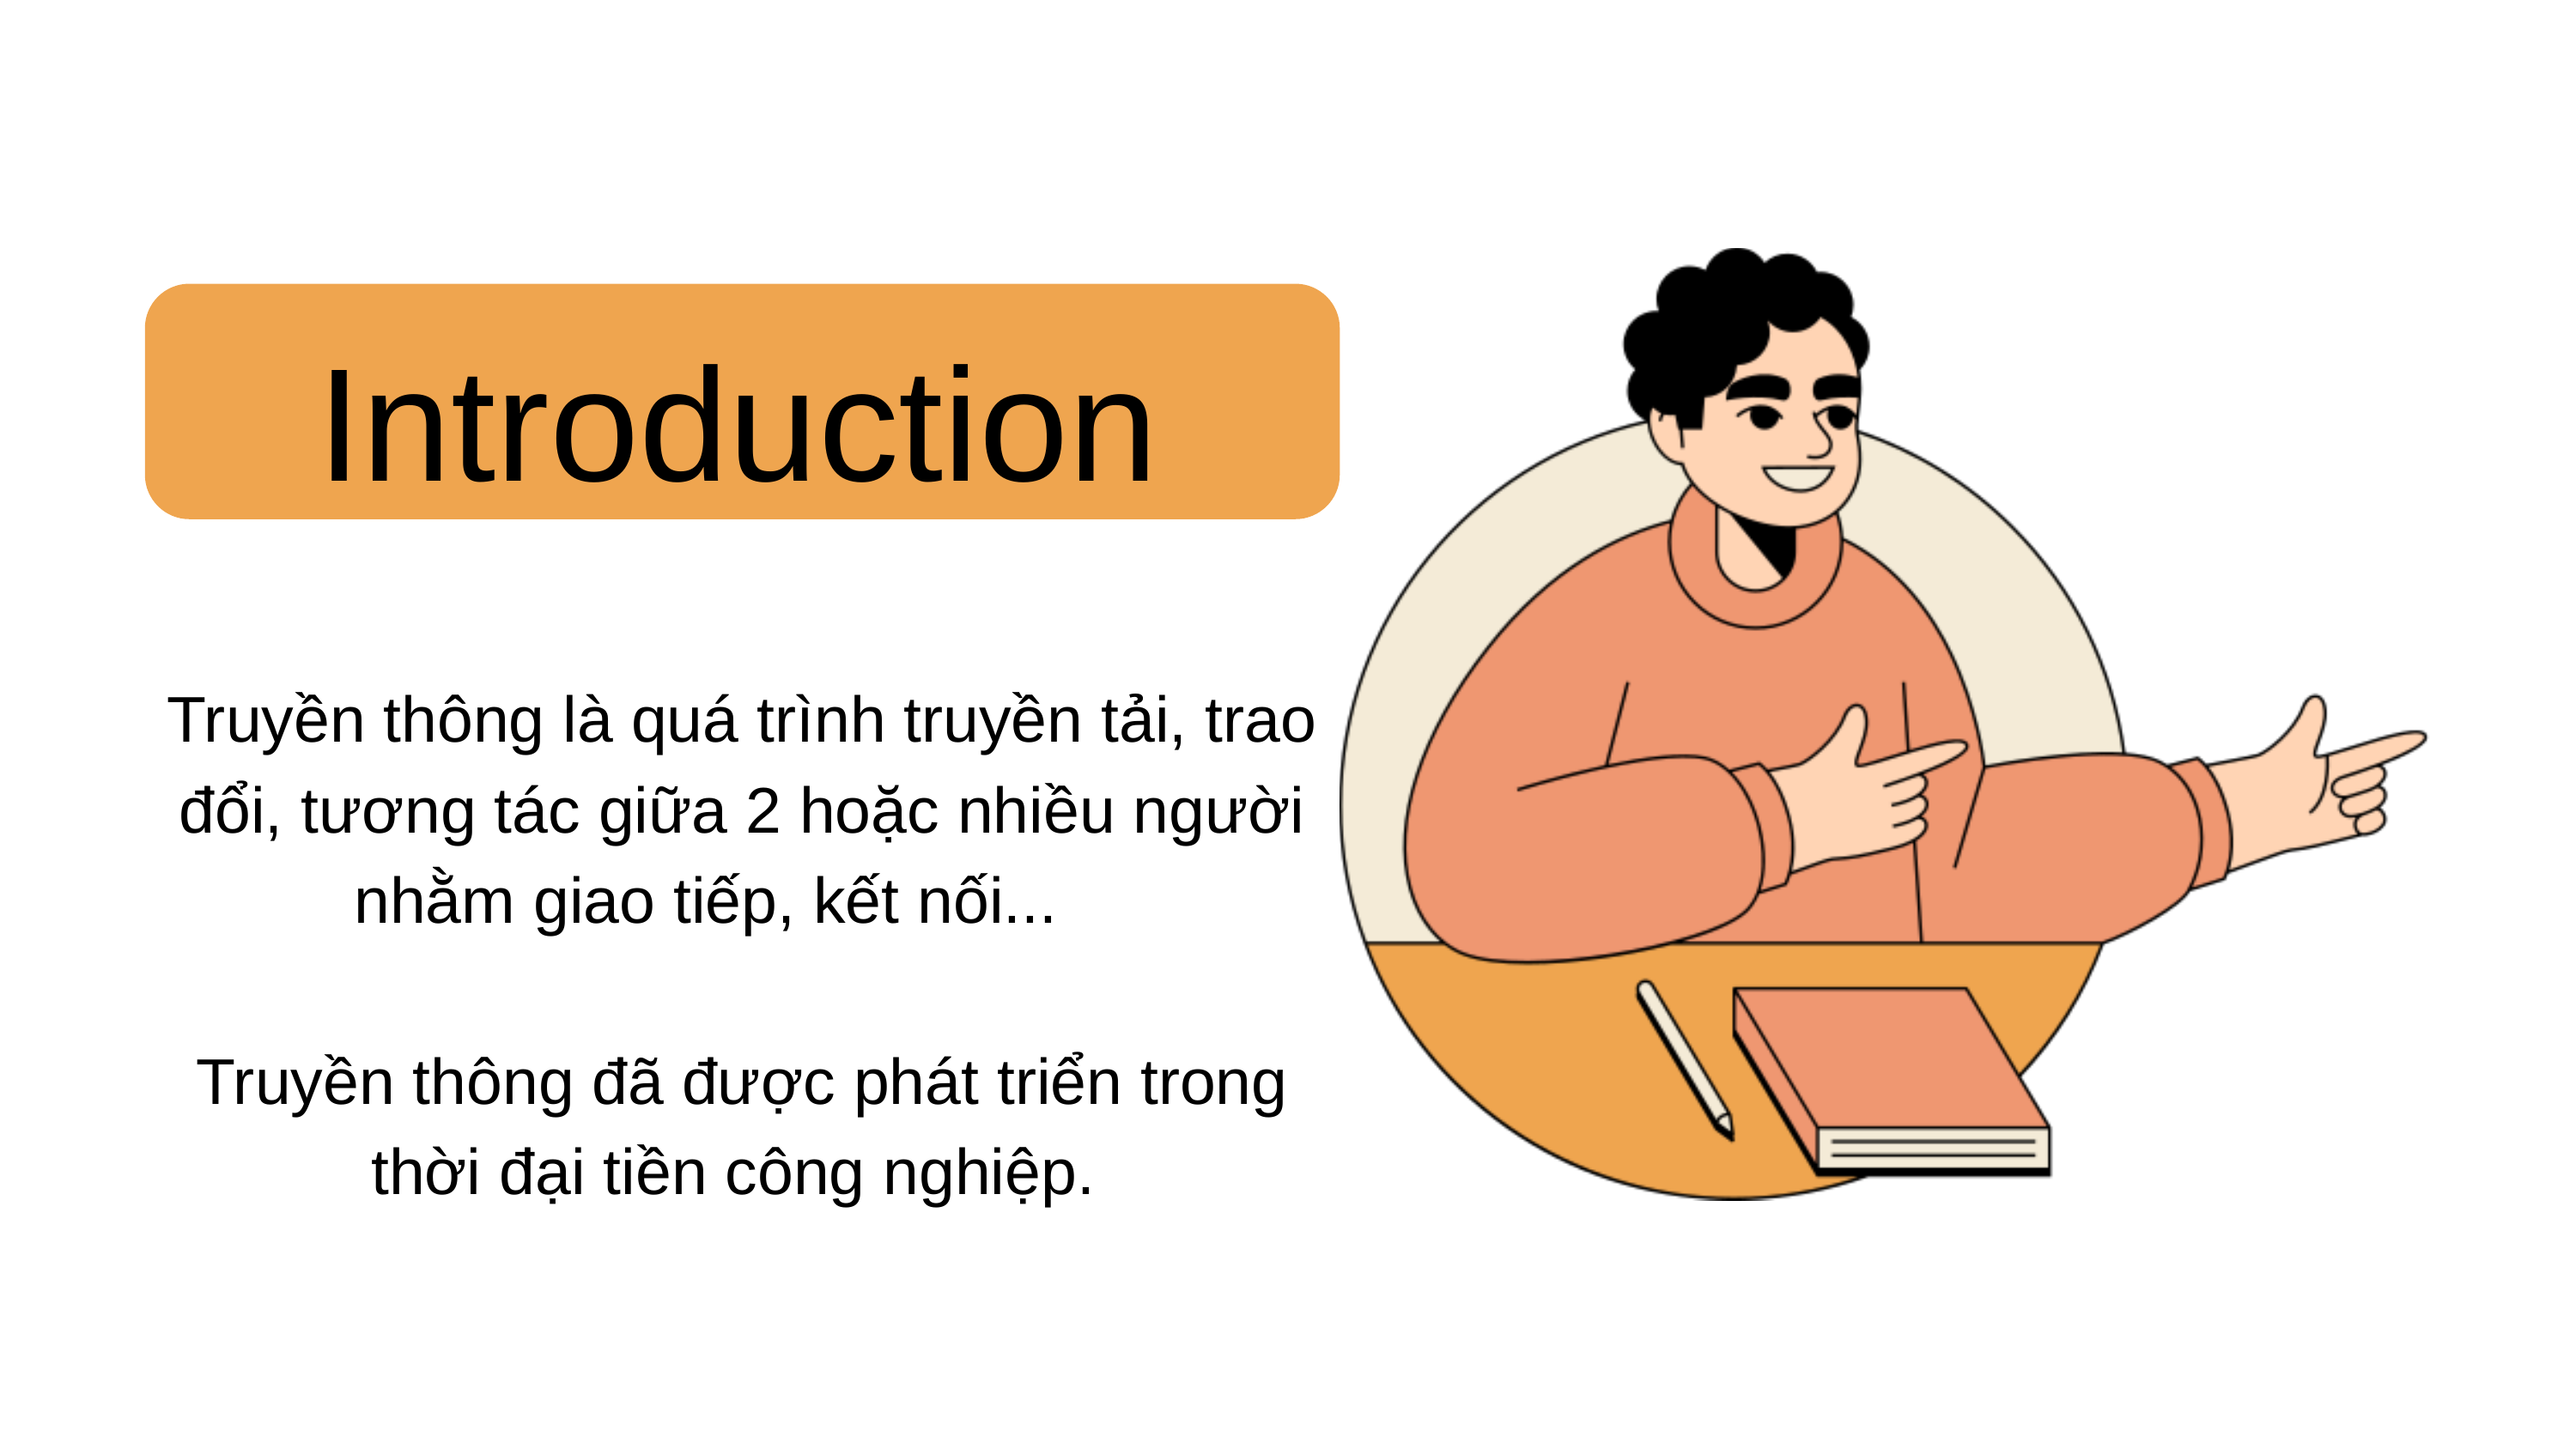

Introduction
Truyền thông là quá trình truyền tải, trao đổi, tương tác giữa 2 hoặc nhiều người nhằm giao tiếp, kết nối...

Truyền thông đã được phát triển trong thời đại tiền công nghiệp.